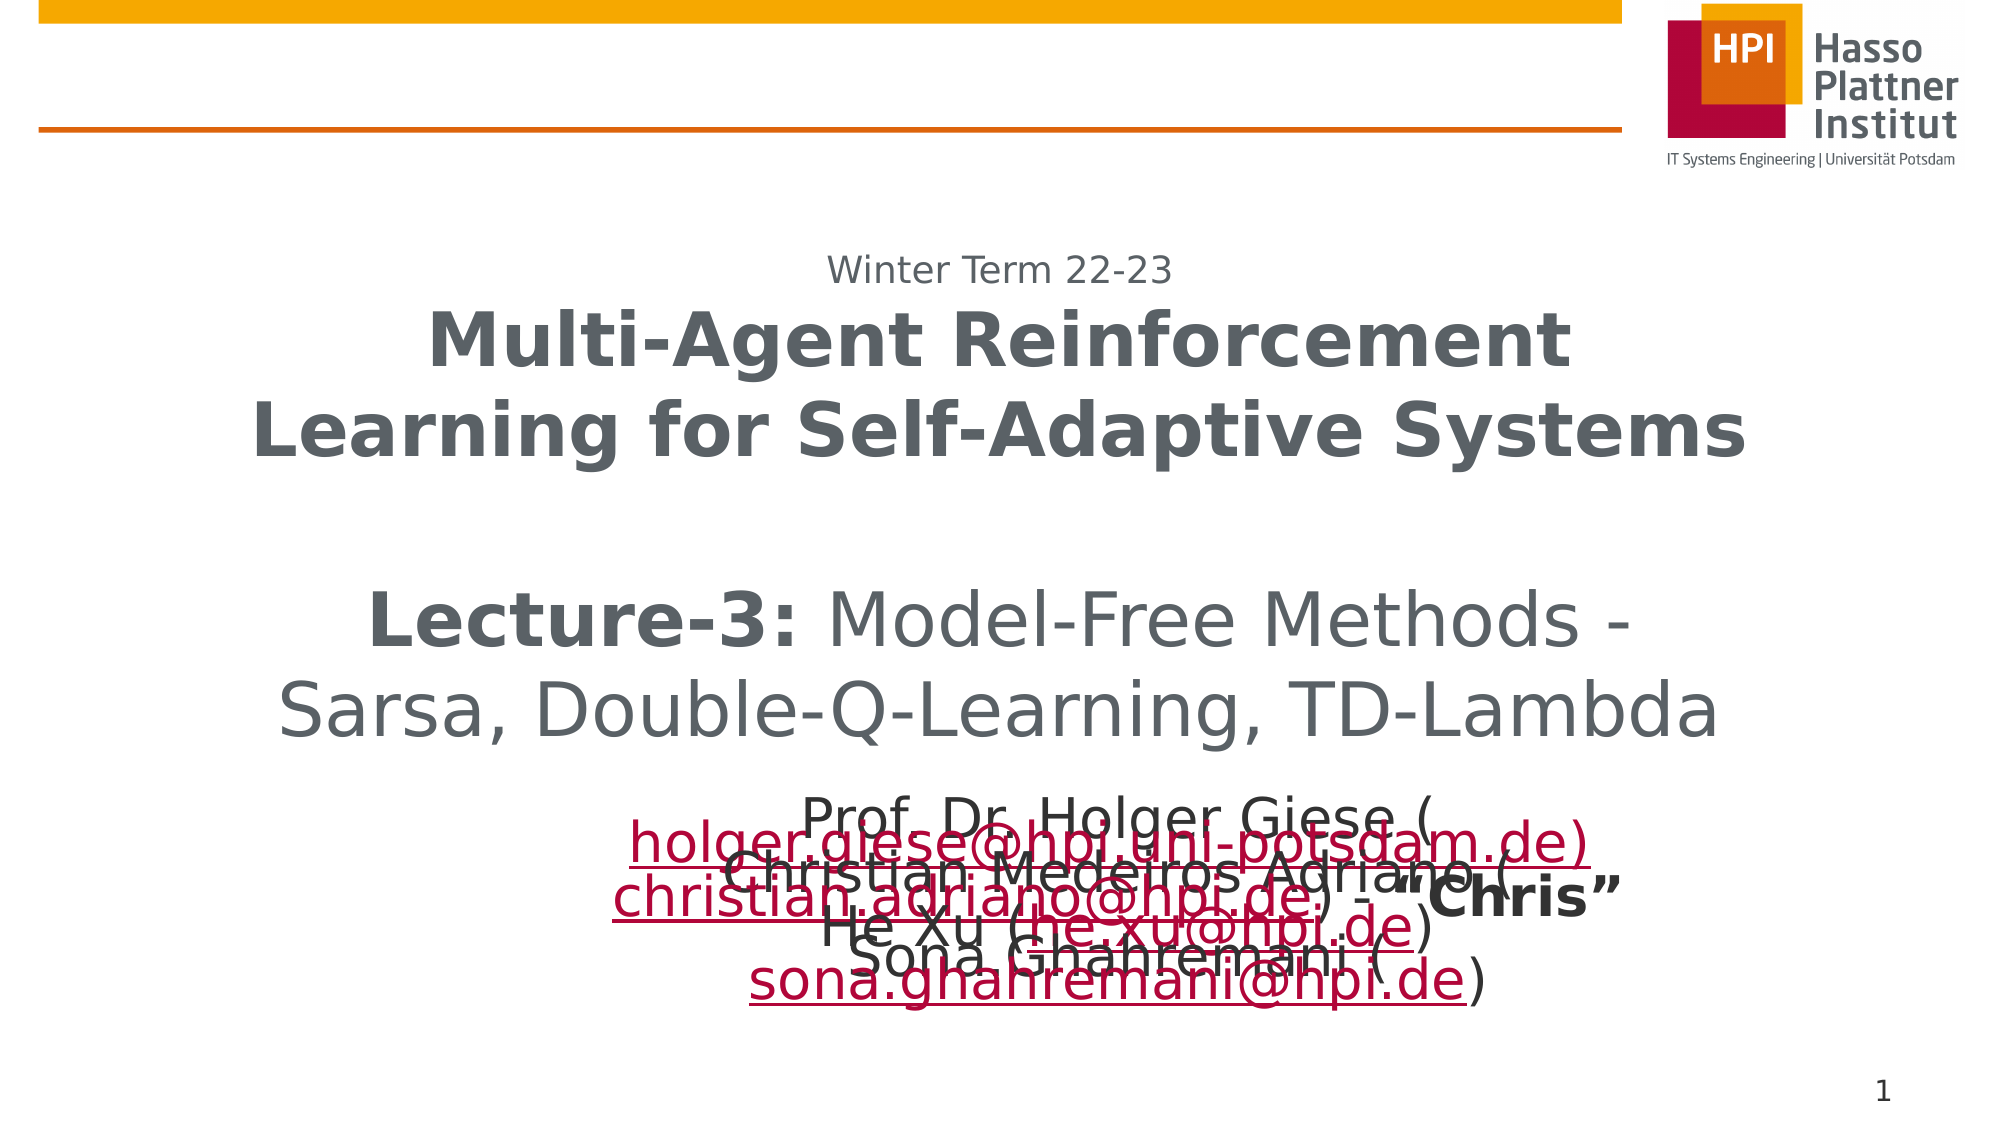

# Winter Term 22-23 Multi-Agent Reinforcement Learning for Self-Adaptive Systems Lecture-3: Model-Free Methods - Sarsa, Double-Q-Learning, TD-Lambda
Prof. Dr. Holger Giese (holger.giese@hpi.uni-potsdam.de)
Christian Medeiros Adriano (christian.adriano@hpi.de) - “Chris”
 He Xu (he.xu@hpi.de)
Sona.Ghahremani (sona.ghahremani@hpi.de)
1